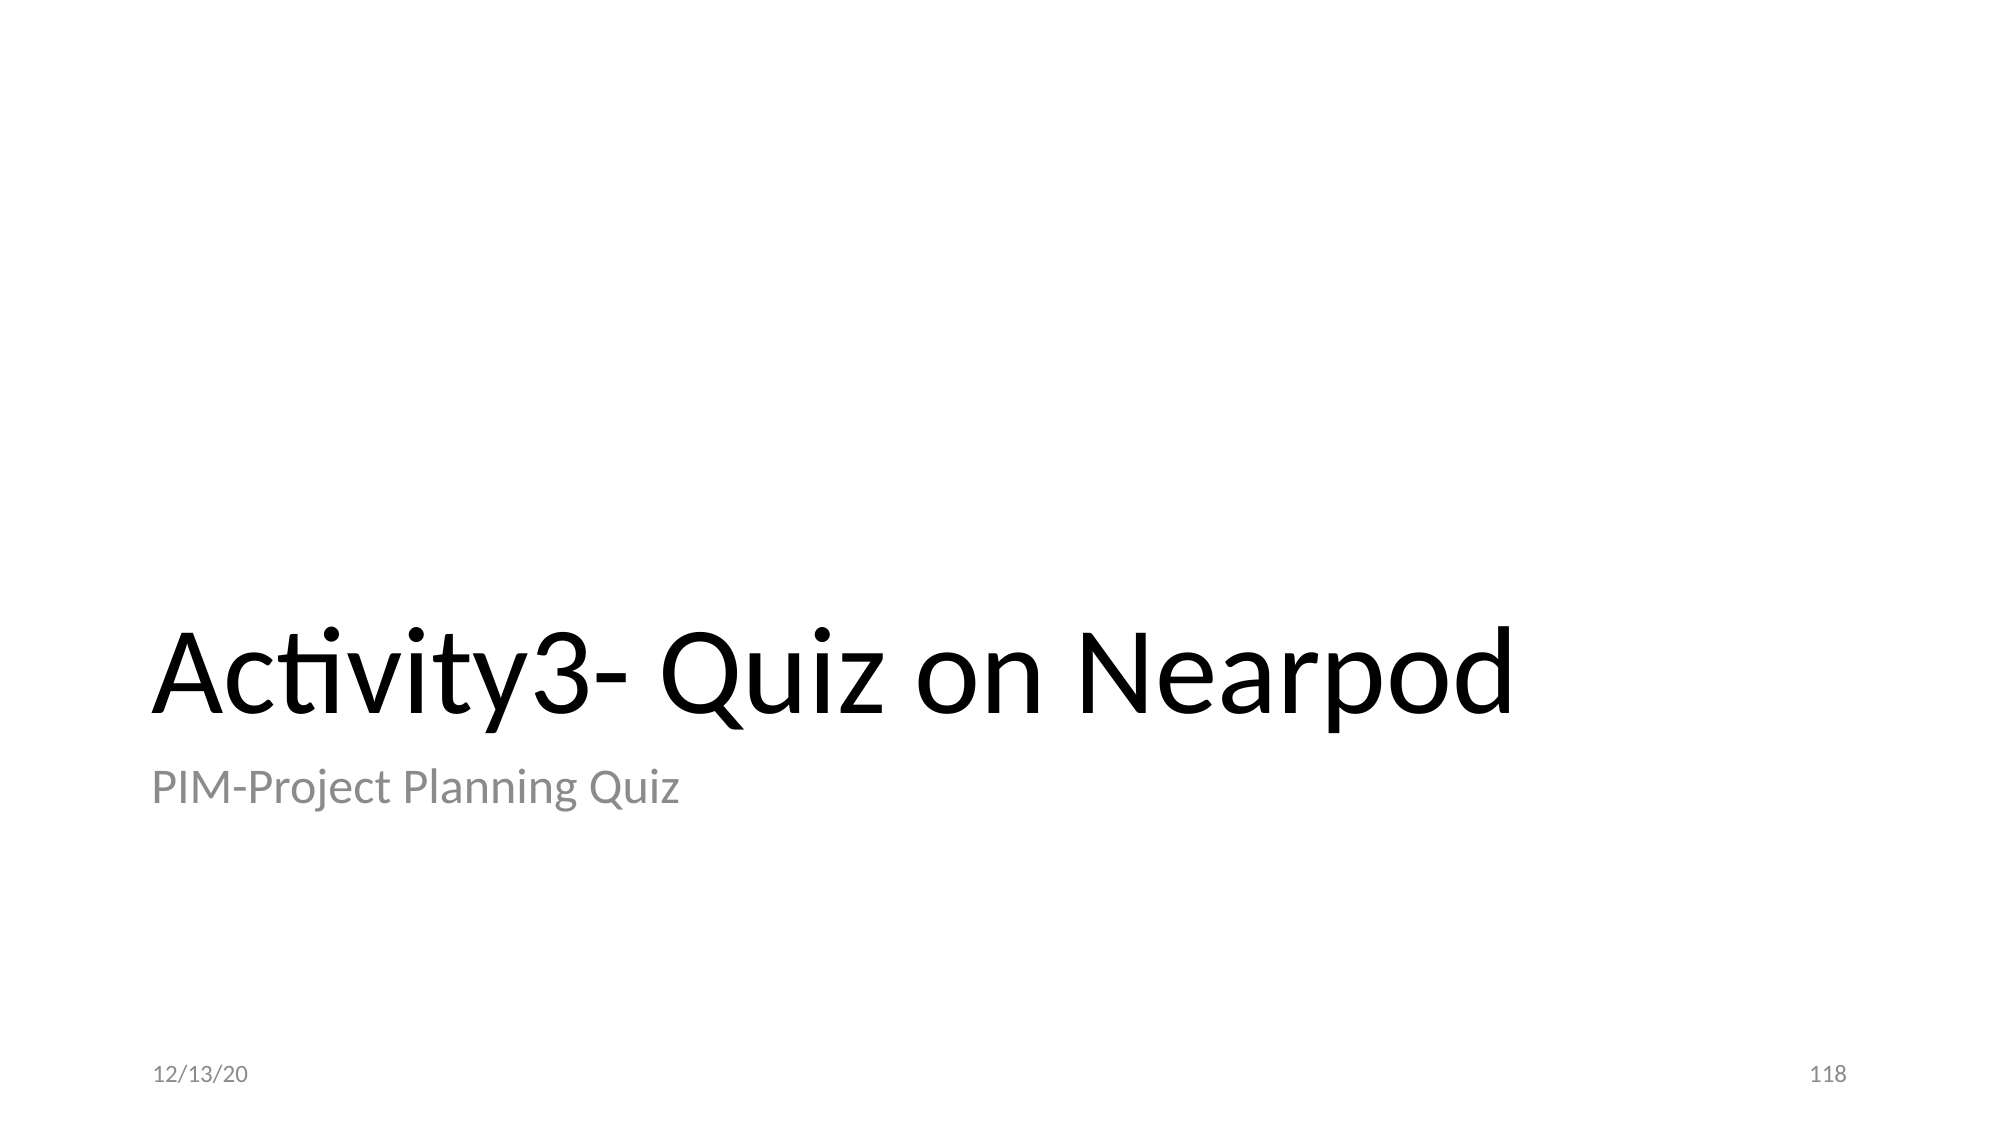

# Activity3- Quiz on Nearpod
PIM-Project Planning Quiz
12/13/20
118